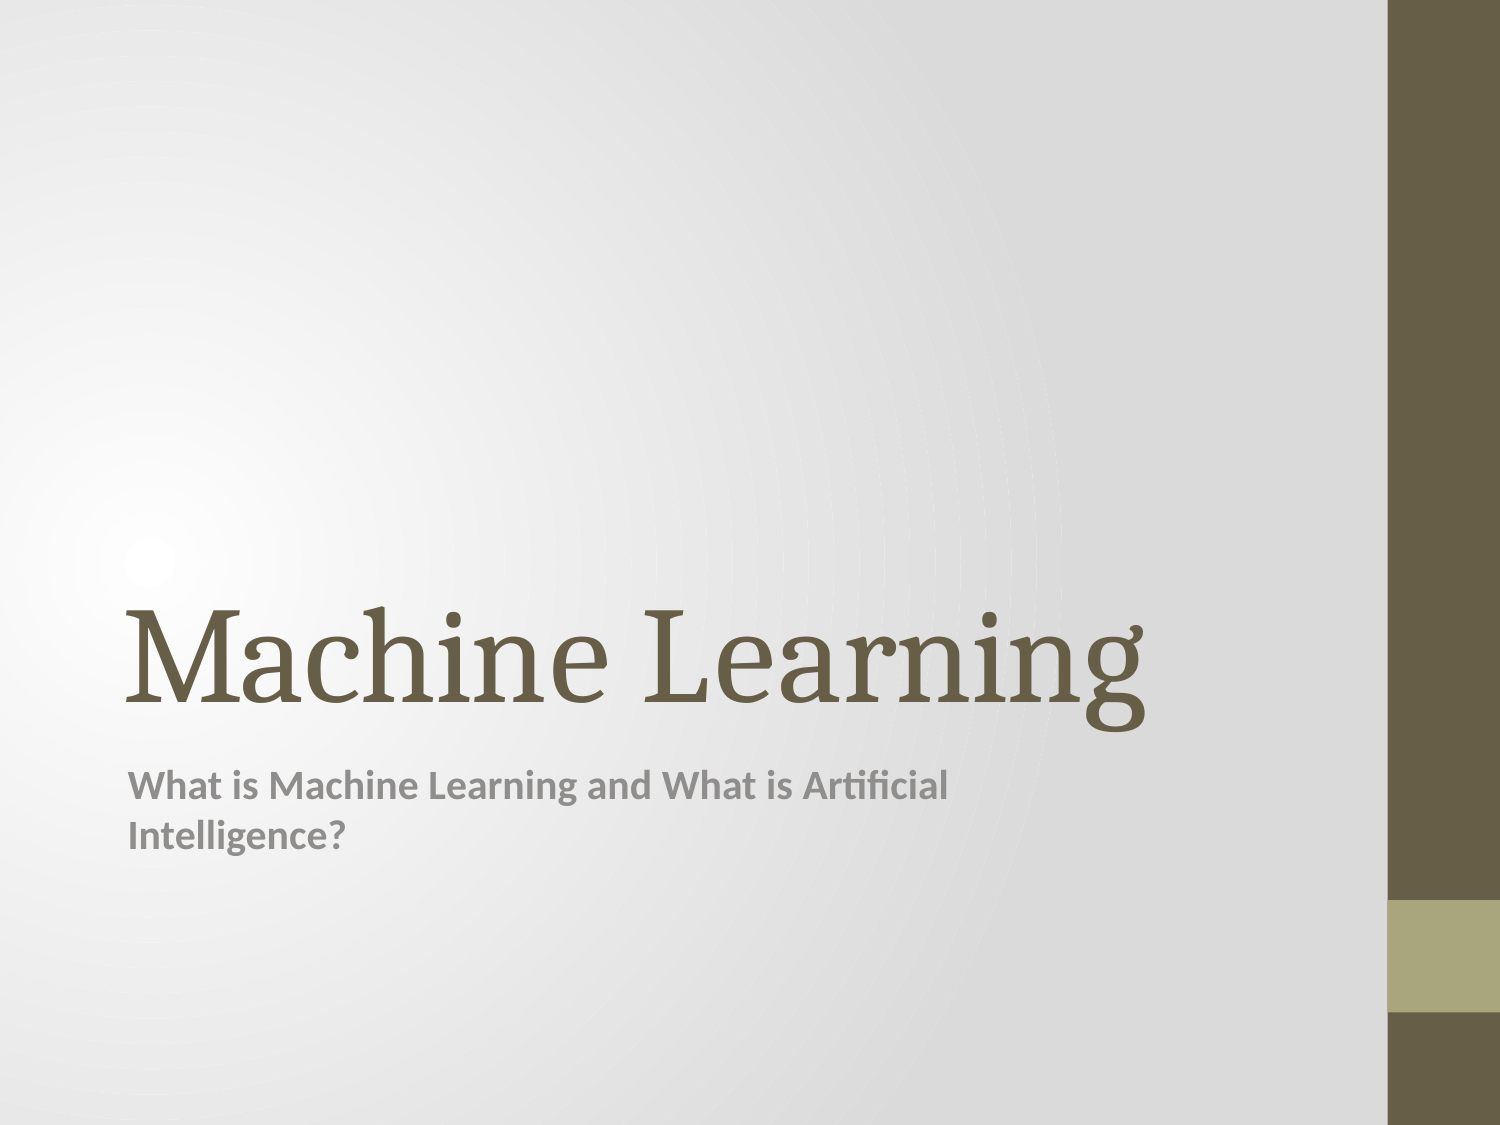

# Machine Learning
What is Machine Learning and What is Artificial Intelligence?